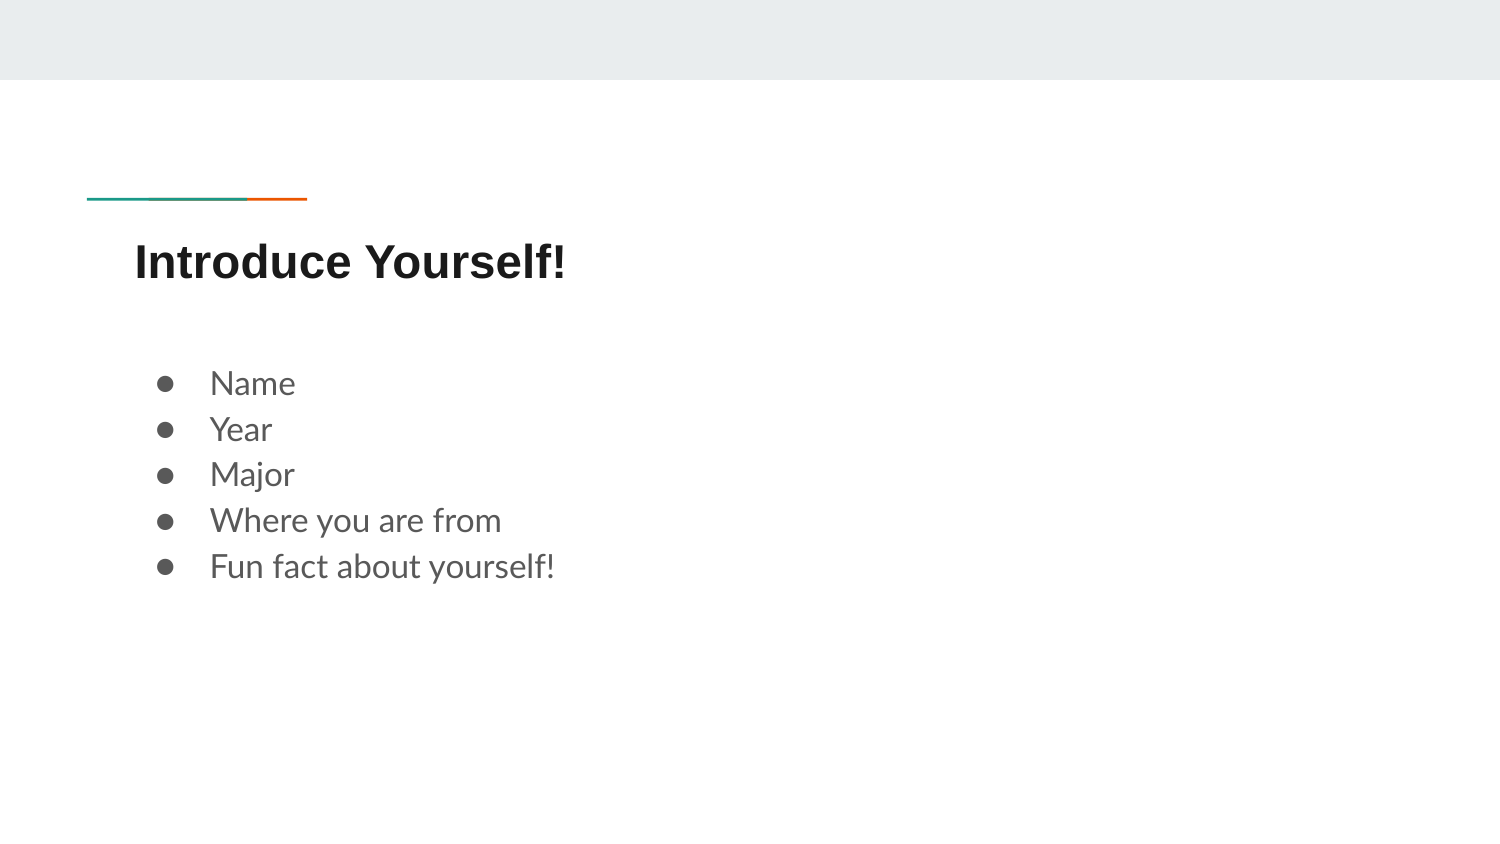

# Introduce Yourself!
Name
Year
Major
Where you are from
Fun fact about yourself!